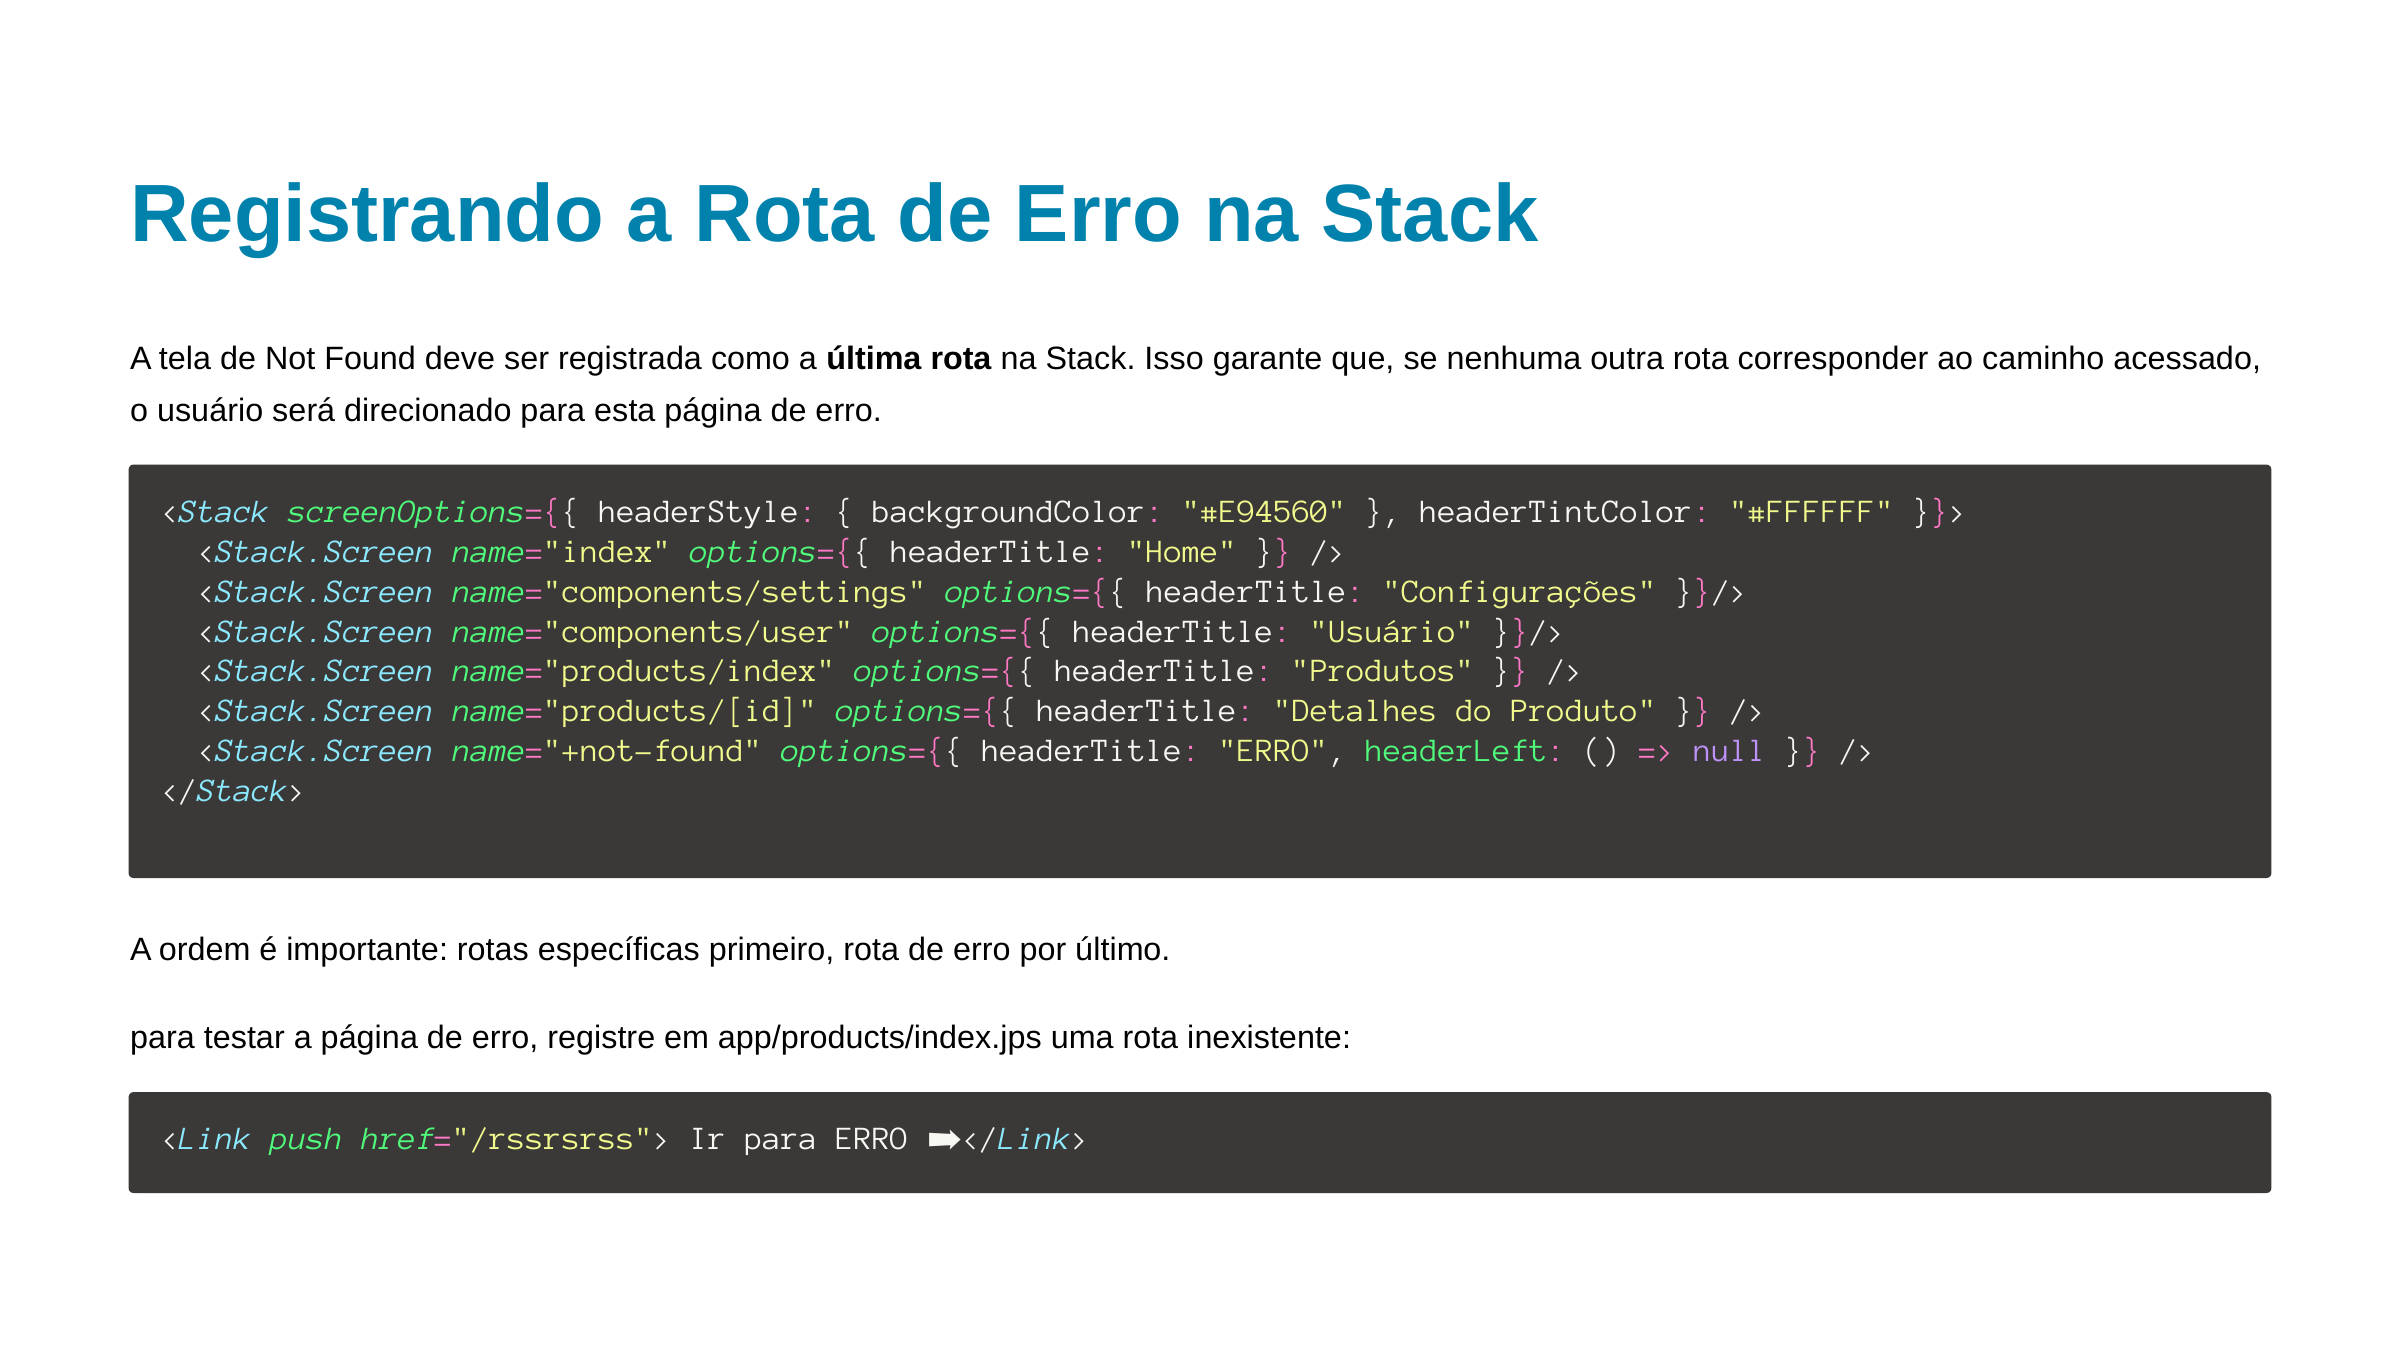

Registrando a Rota de Erro na Stack
A tela de Not Found deve ser registrada como a última rota na Stack. Isso garante que, se nenhuma outra rota corresponder ao caminho acessado, o usuário será direcionado para esta página de erro.

<Stack screenOptions={{ headerStyle: { backgroundColor: "#E94560" }, headerTintColor: "#FFFFFF" }}>
  <Stack.Screen name="index" options={{ headerTitle: "Home" }} />
  <Stack.Screen name="components/settings" options={{ headerTitle: "Configurações" }}/>
  <Stack.Screen name="components/user" options={{ headerTitle: "Usuário" }}/>
  <Stack.Screen name="products/index" options={{ headerTitle: "Produtos" }} />
  <Stack.Screen name="products/[id]" options={{ headerTitle: "Detalhes do Produto" }} />
  <Stack.Screen name="+not-found" options={{ headerTitle: "ERRO", headerLeft: () => null }} />
</Stack>
A ordem é importante: rotas específicas primeiro, rota de erro por último.
para testar a página de erro, registre em app/products/index.jps uma rota inexistente:

<Link push href="/rssrsrss"> Ir para ERRO ➡️</Link>